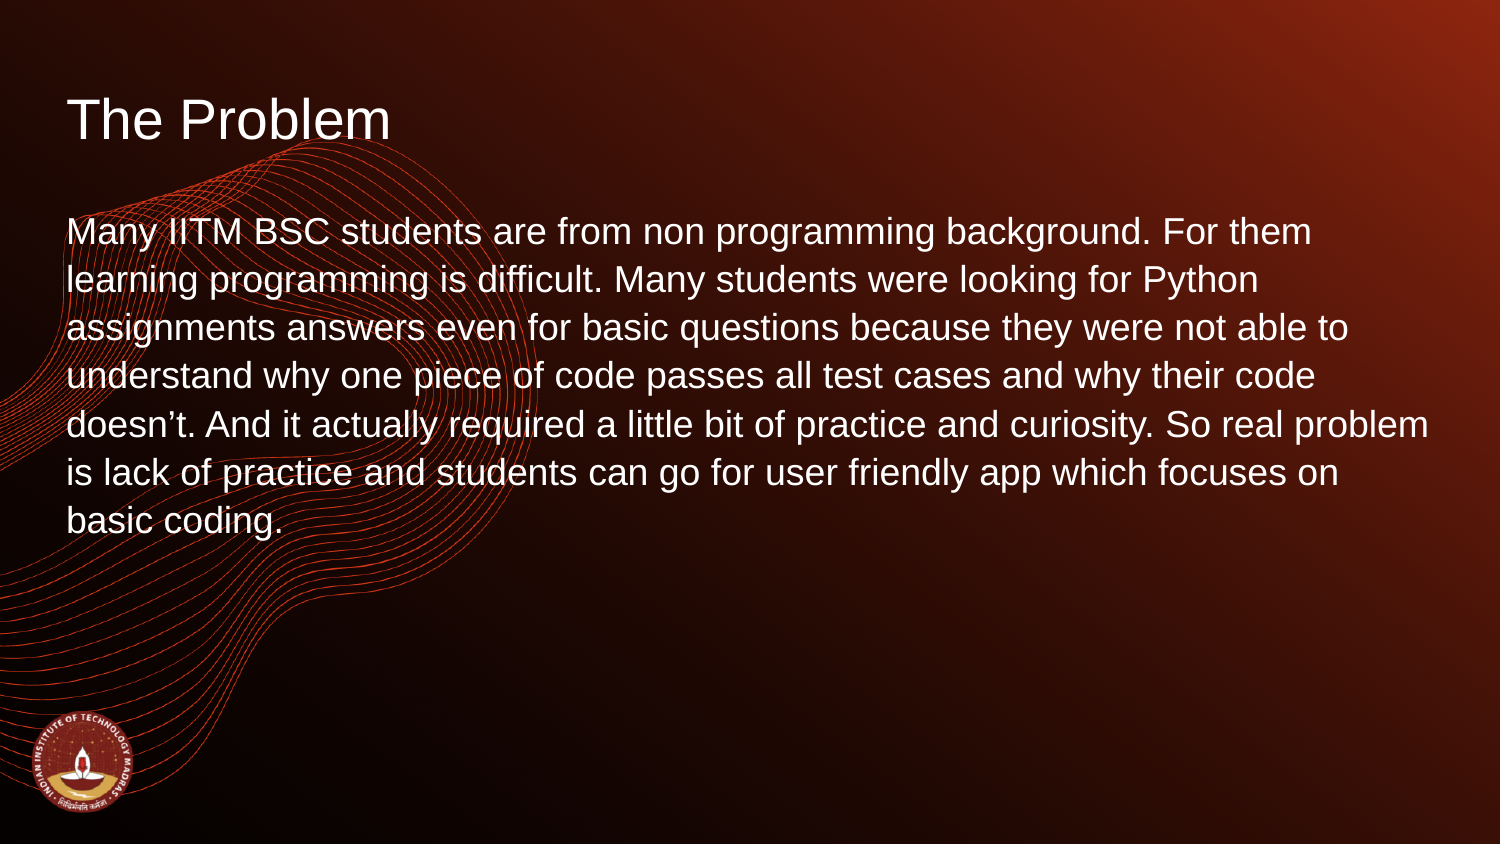

# The Problem
Many IITM BSC students are from non programming background. For them learning programming is difficult. Many students were looking for Python assignments answers even for basic questions because they were not able to understand why one piece of code passes all test cases and why their code doesn’t. And it actually required a little bit of practice and curiosity. So real problem is lack of practice and students can go for user friendly app which focuses on basic coding.